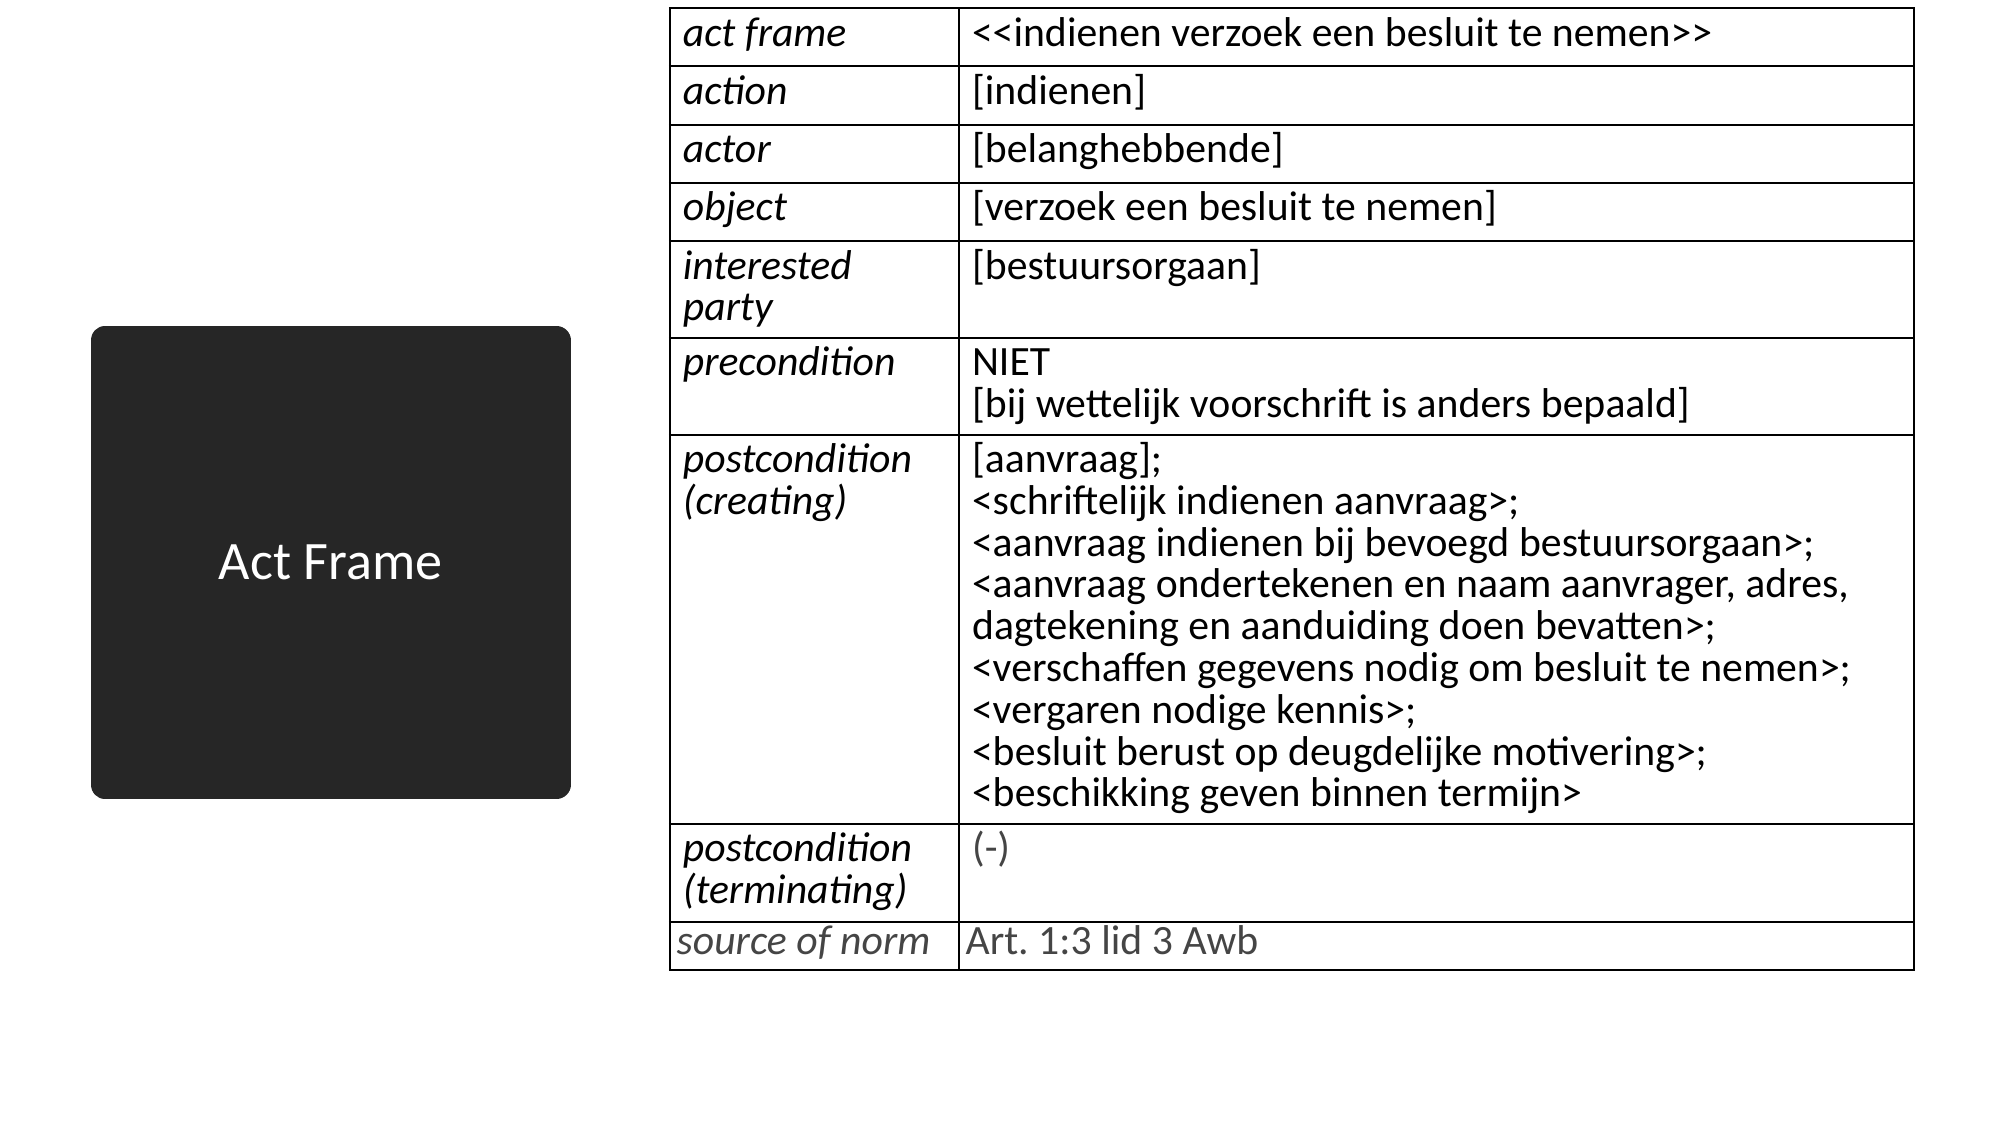

| act frame | <<indienen verzoek een besluit te nemen>> |
| --- | --- |
| action | [indienen] |
| actor | [belanghebbende] |
| object | [verzoek een besluit te nemen] |
| interested party | [bestuursorgaan] |
| precondition | NIET [bij wettelijk voorschrift is anders bepaald] |
| postcondition (creating) | [aanvraag]; <schriftelijk indienen aanvraag>; <aanvraag indienen bij bevoegd bestuursorgaan>; <aanvraag ondertekenen en naam aanvrager, adres, dagtekening en aanduiding doen bevatten>; <verschaffen gegevens nodig om besluit te nemen>; <vergaren nodige kennis>; <besluit berust op deugdelijke motivering>; <beschikking geven binnen termijn> |
| postcondition (terminating) | (-) |
| source of norm | Art. 1:3 lid 3 Awb |
# Act Frame